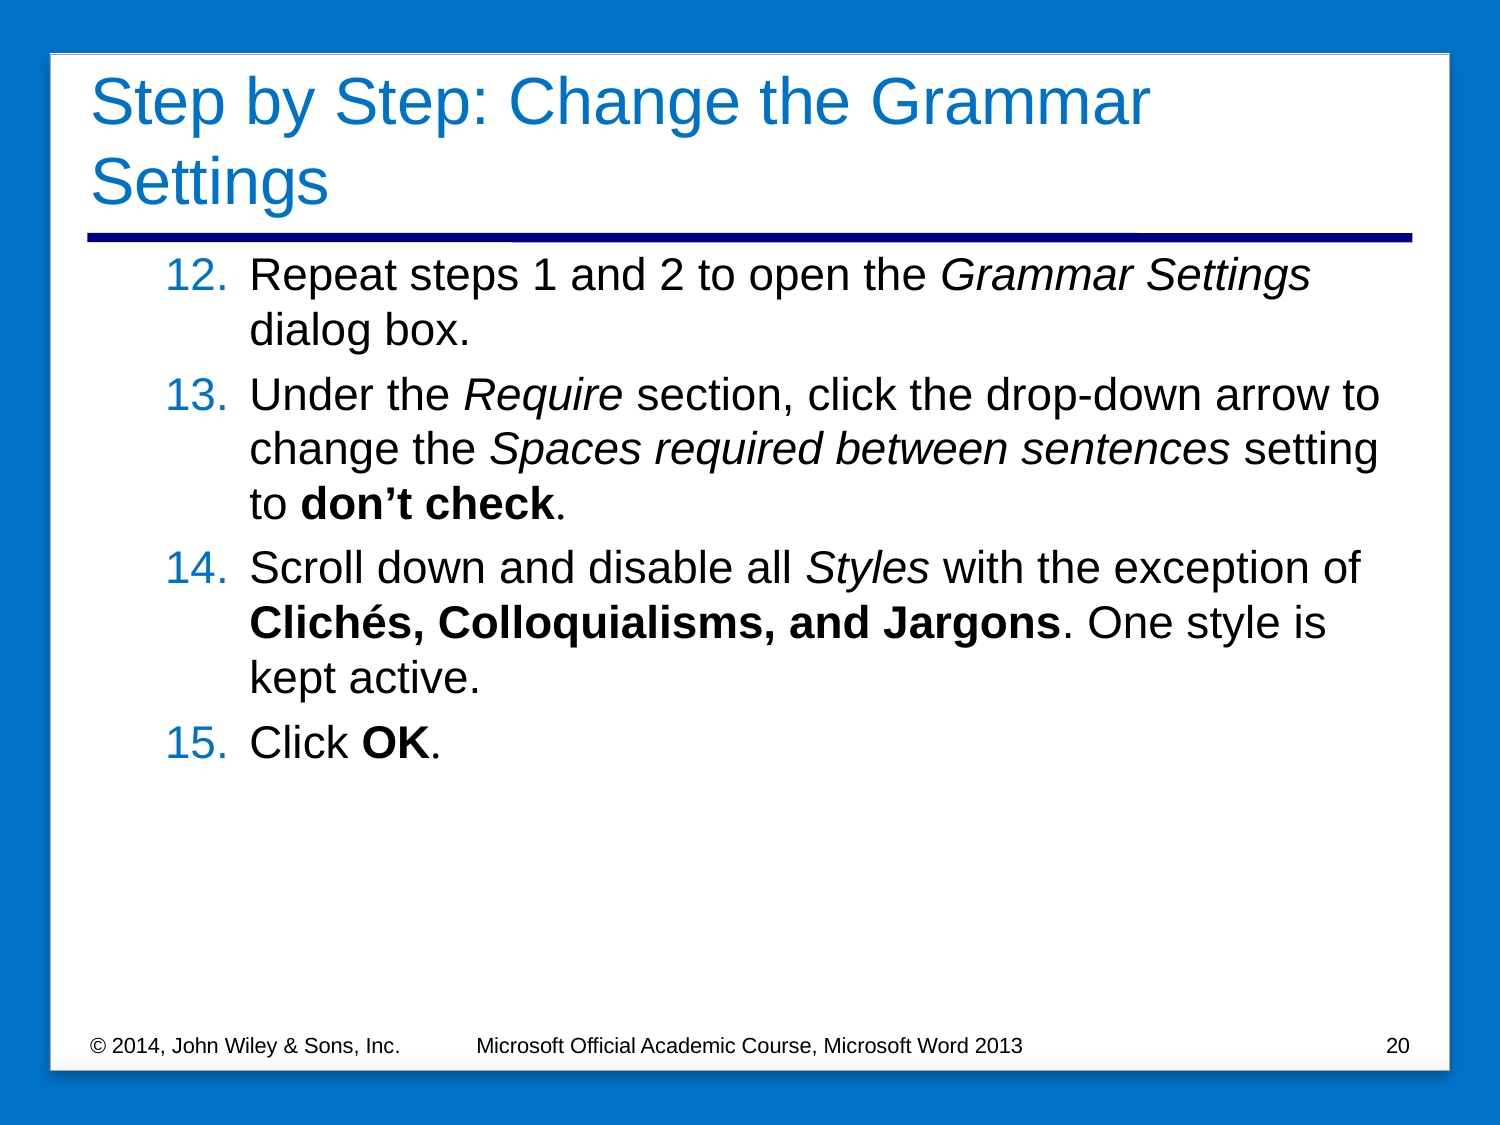

# Step by Step: Change the Grammar Settings
Repeat steps 1 and 2 to open the Grammar Settings dialog box.
Under the Require section, click the drop-down arrow to change the Spaces required between sentences setting to don’t check.
Scroll down and disable all Styles with the exception of Clichés, Colloquialisms, and Jargons. One style is kept active.
Click OK.
© 2014, John Wiley & Sons, Inc.
Microsoft Official Academic Course, Microsoft Word 2013
20